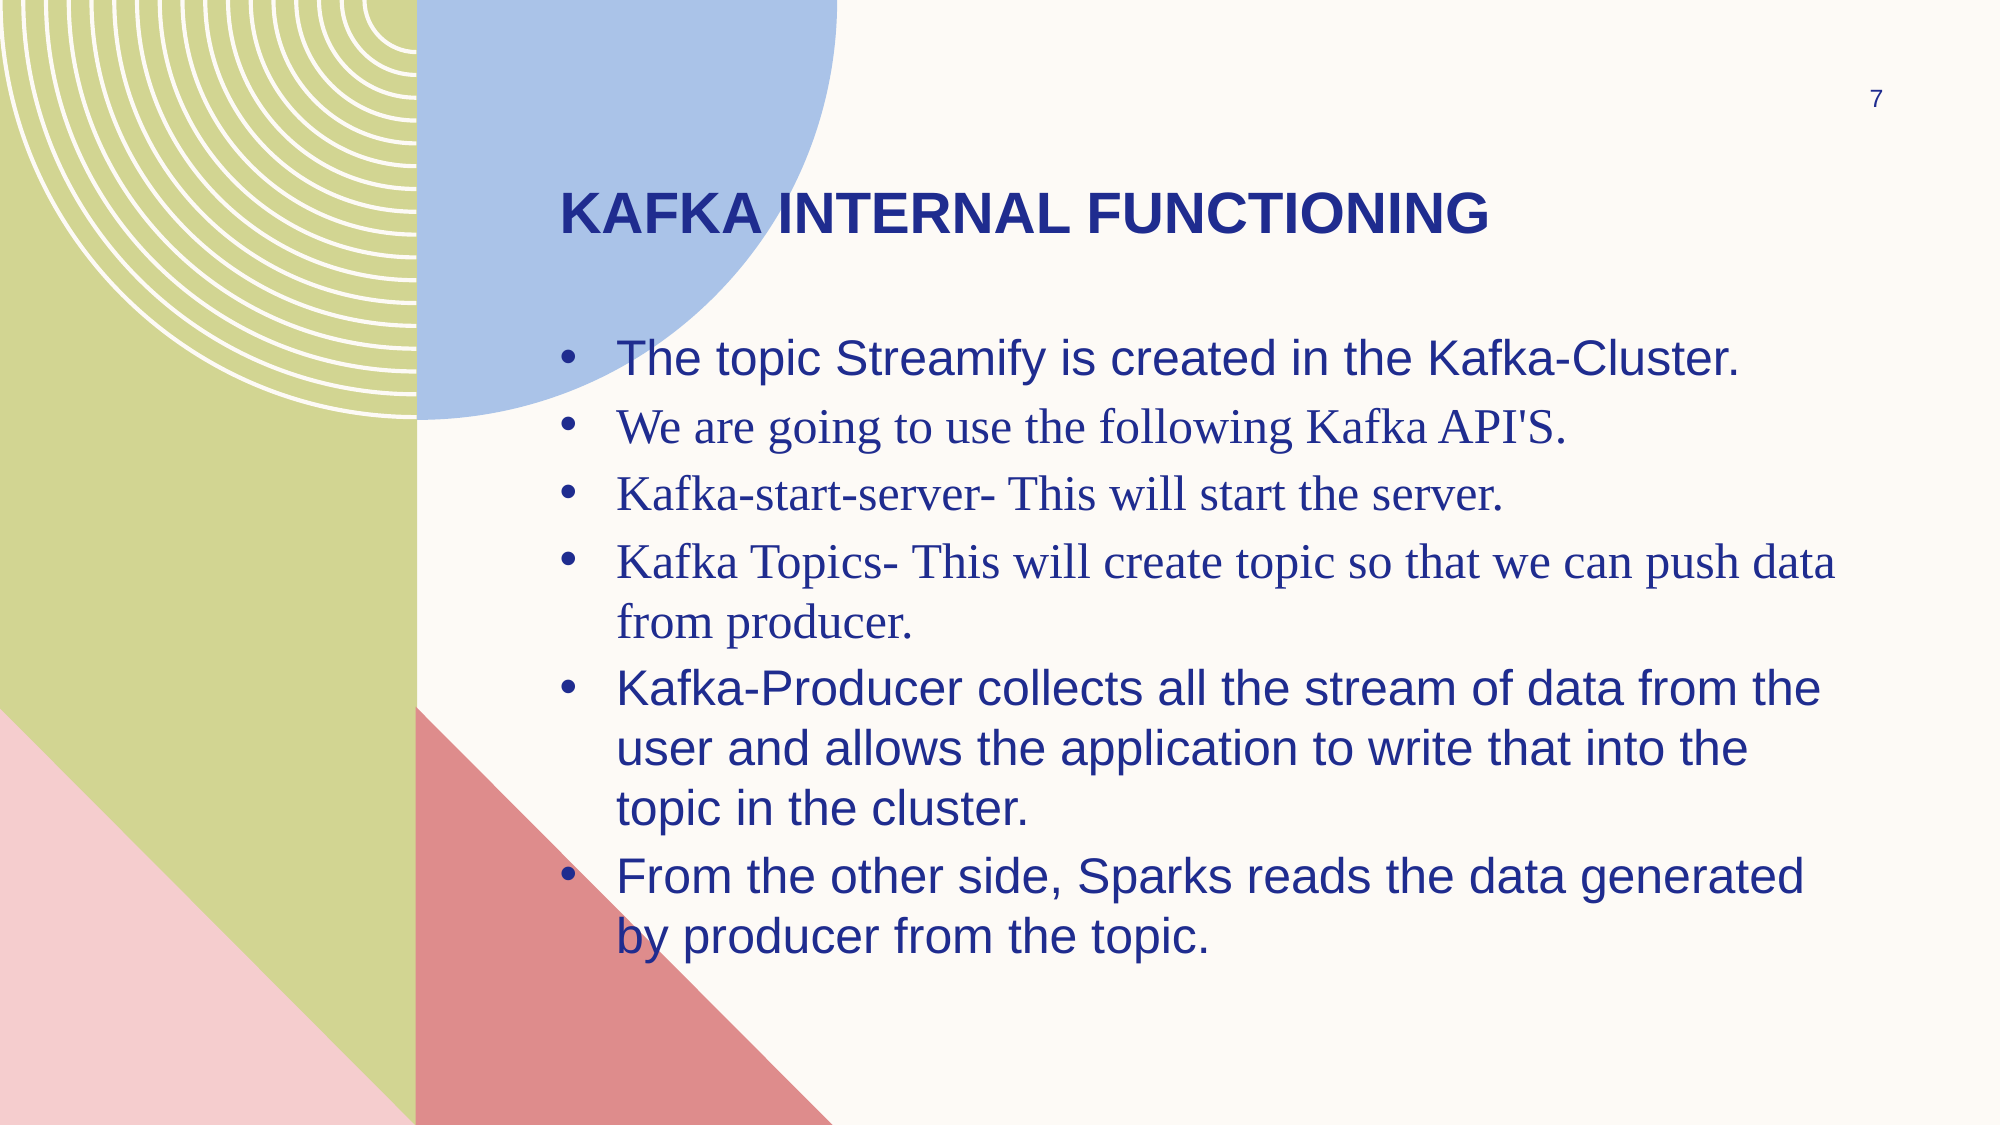

7
# KAFKA INTERNAL FUNCTIONING
The topic Streamify is created in the Kafka-Cluster.
We are going to use the following Kafka API'S.
Kafka-start-server- This will start the server.
Kafka Topics- This will create topic so that we can push data from producer.
Kafka-Producer collects all the stream of data from the user and allows the application to write that into the topic in the cluster.
From the other side, Sparks reads the data generated by producer from the topic.